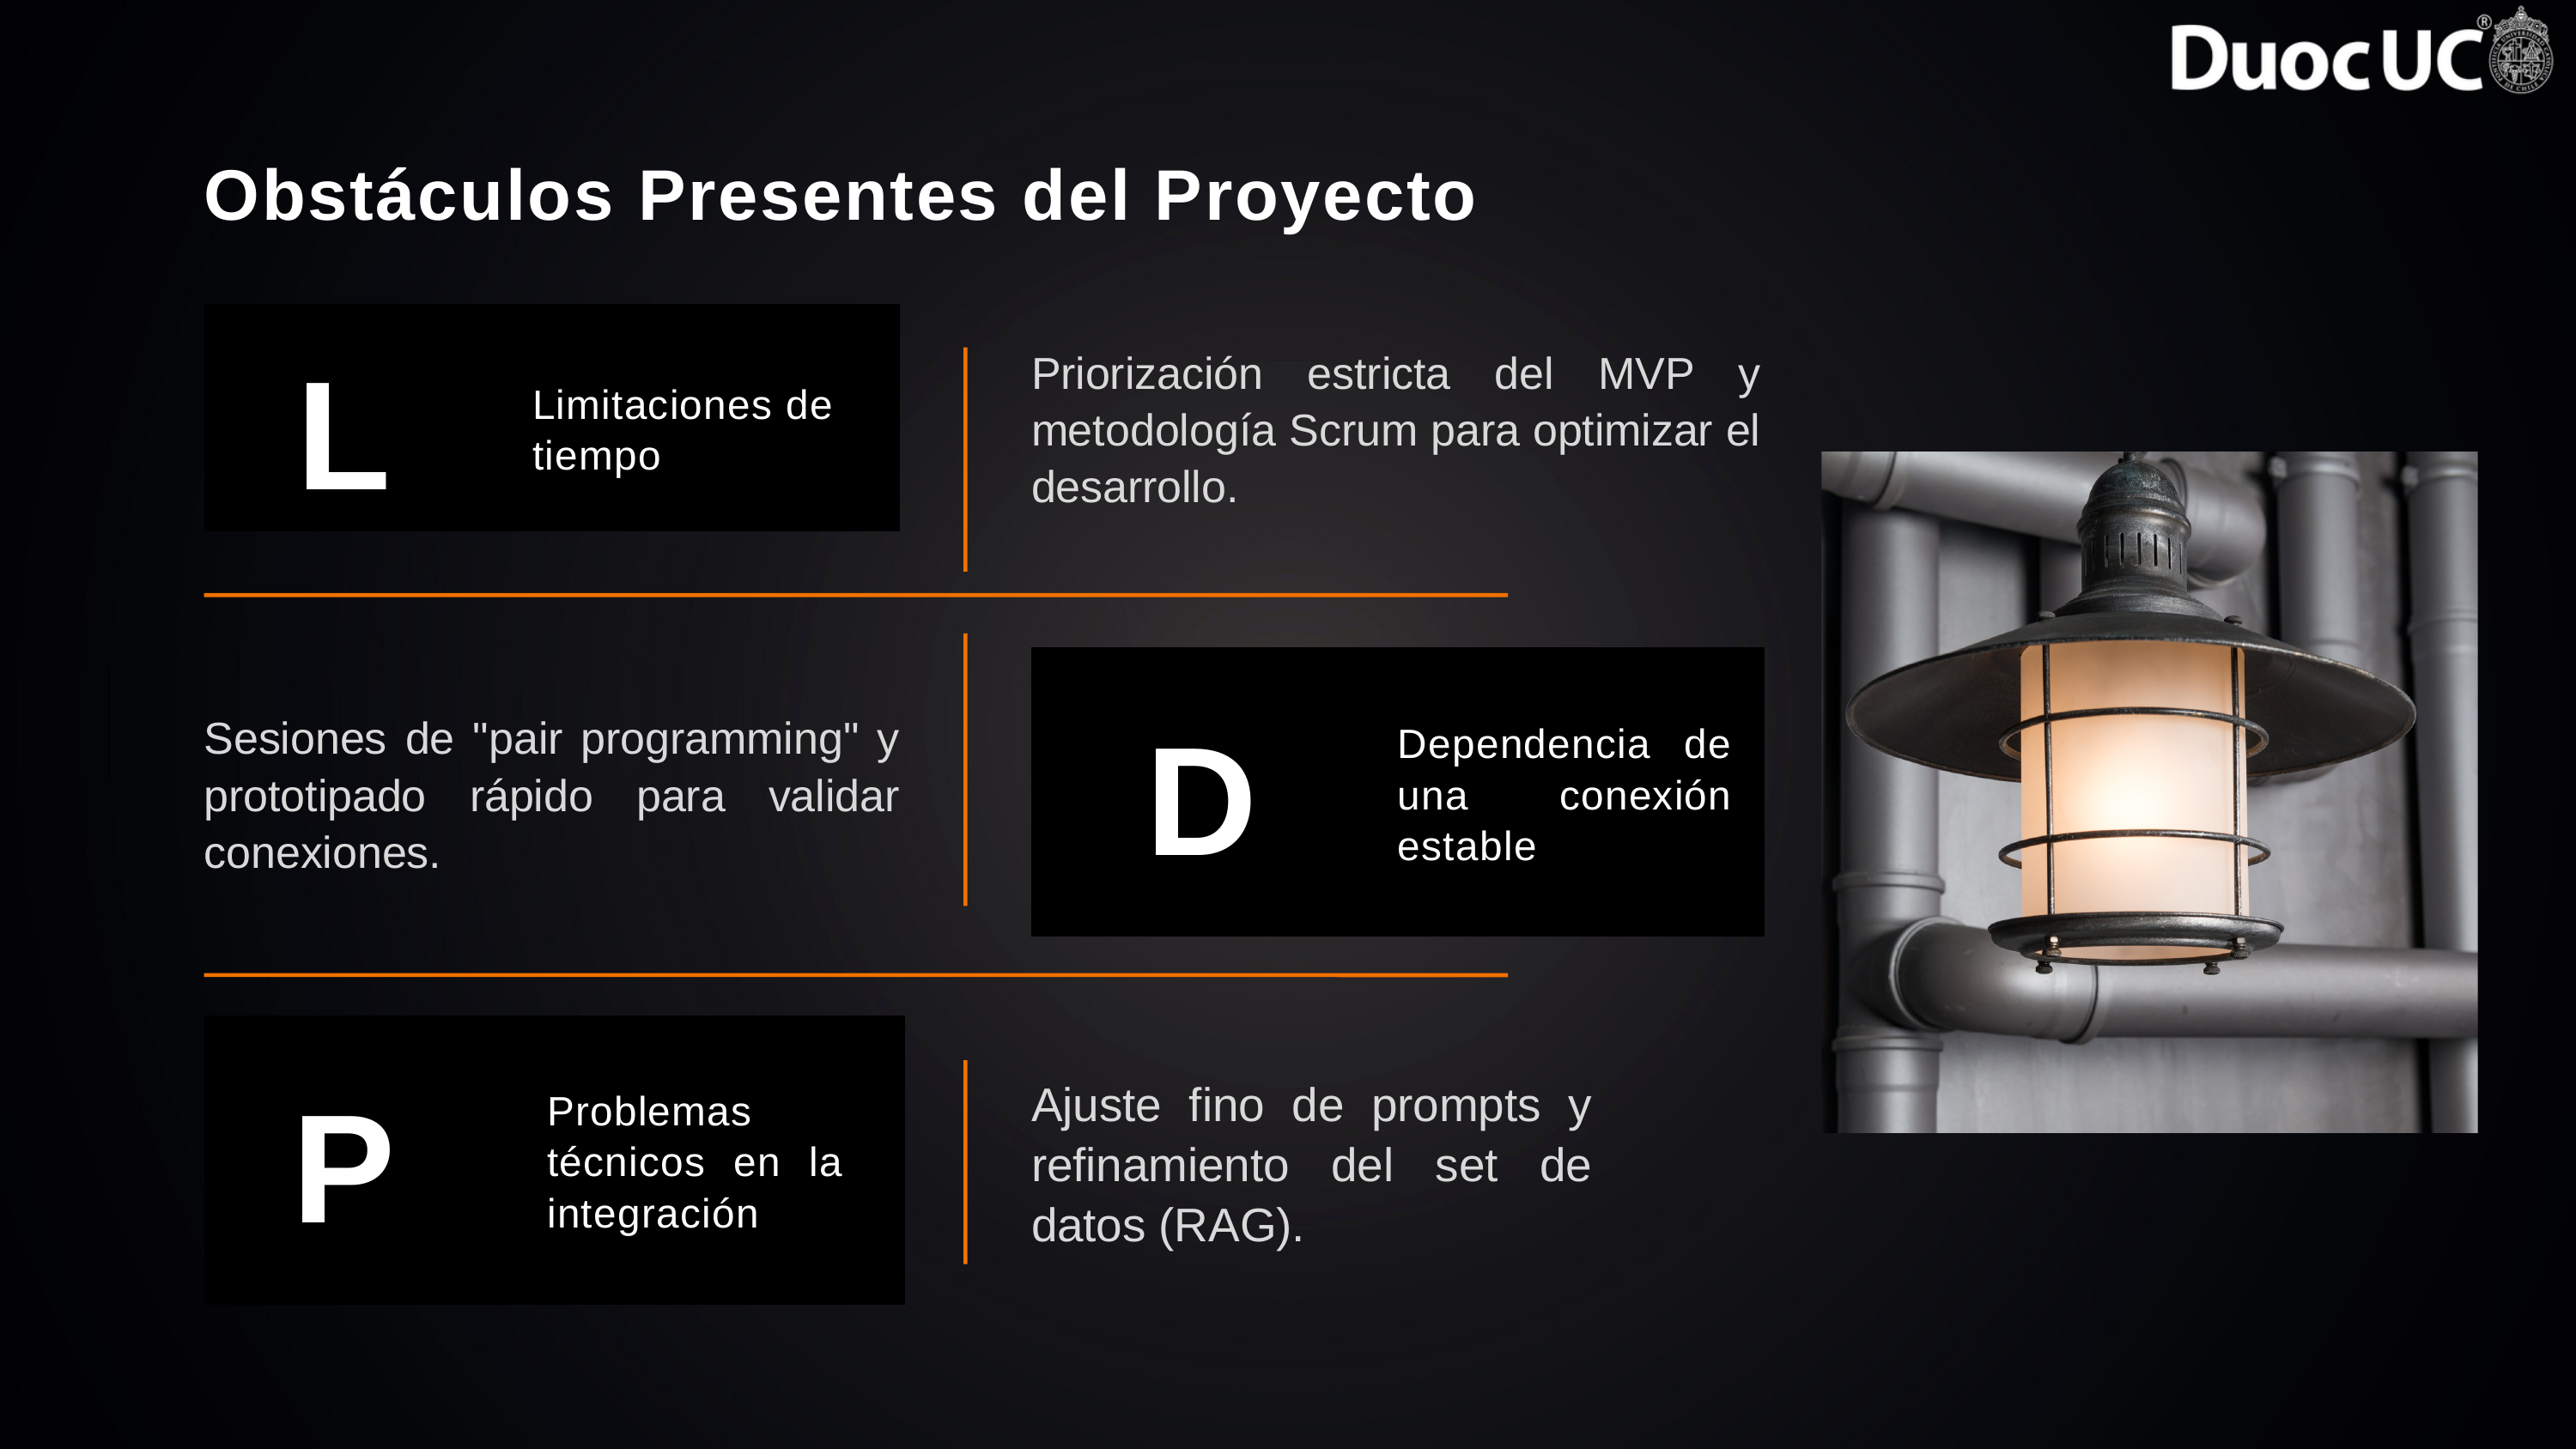

Obstáculos Presentes del Proyecto

L
Priorización estricta del MVP y metodología Scrum para optimizar el desarrollo.

Limitaciones de tiempo

D
Sesiones de "pair programming" y prototipado rápido para validar conexiones.
Dependencia de una conexión estable

P
Ajuste fino de prompts y refinamiento del set de datos (RAG).
Problemas técnicos en la integración